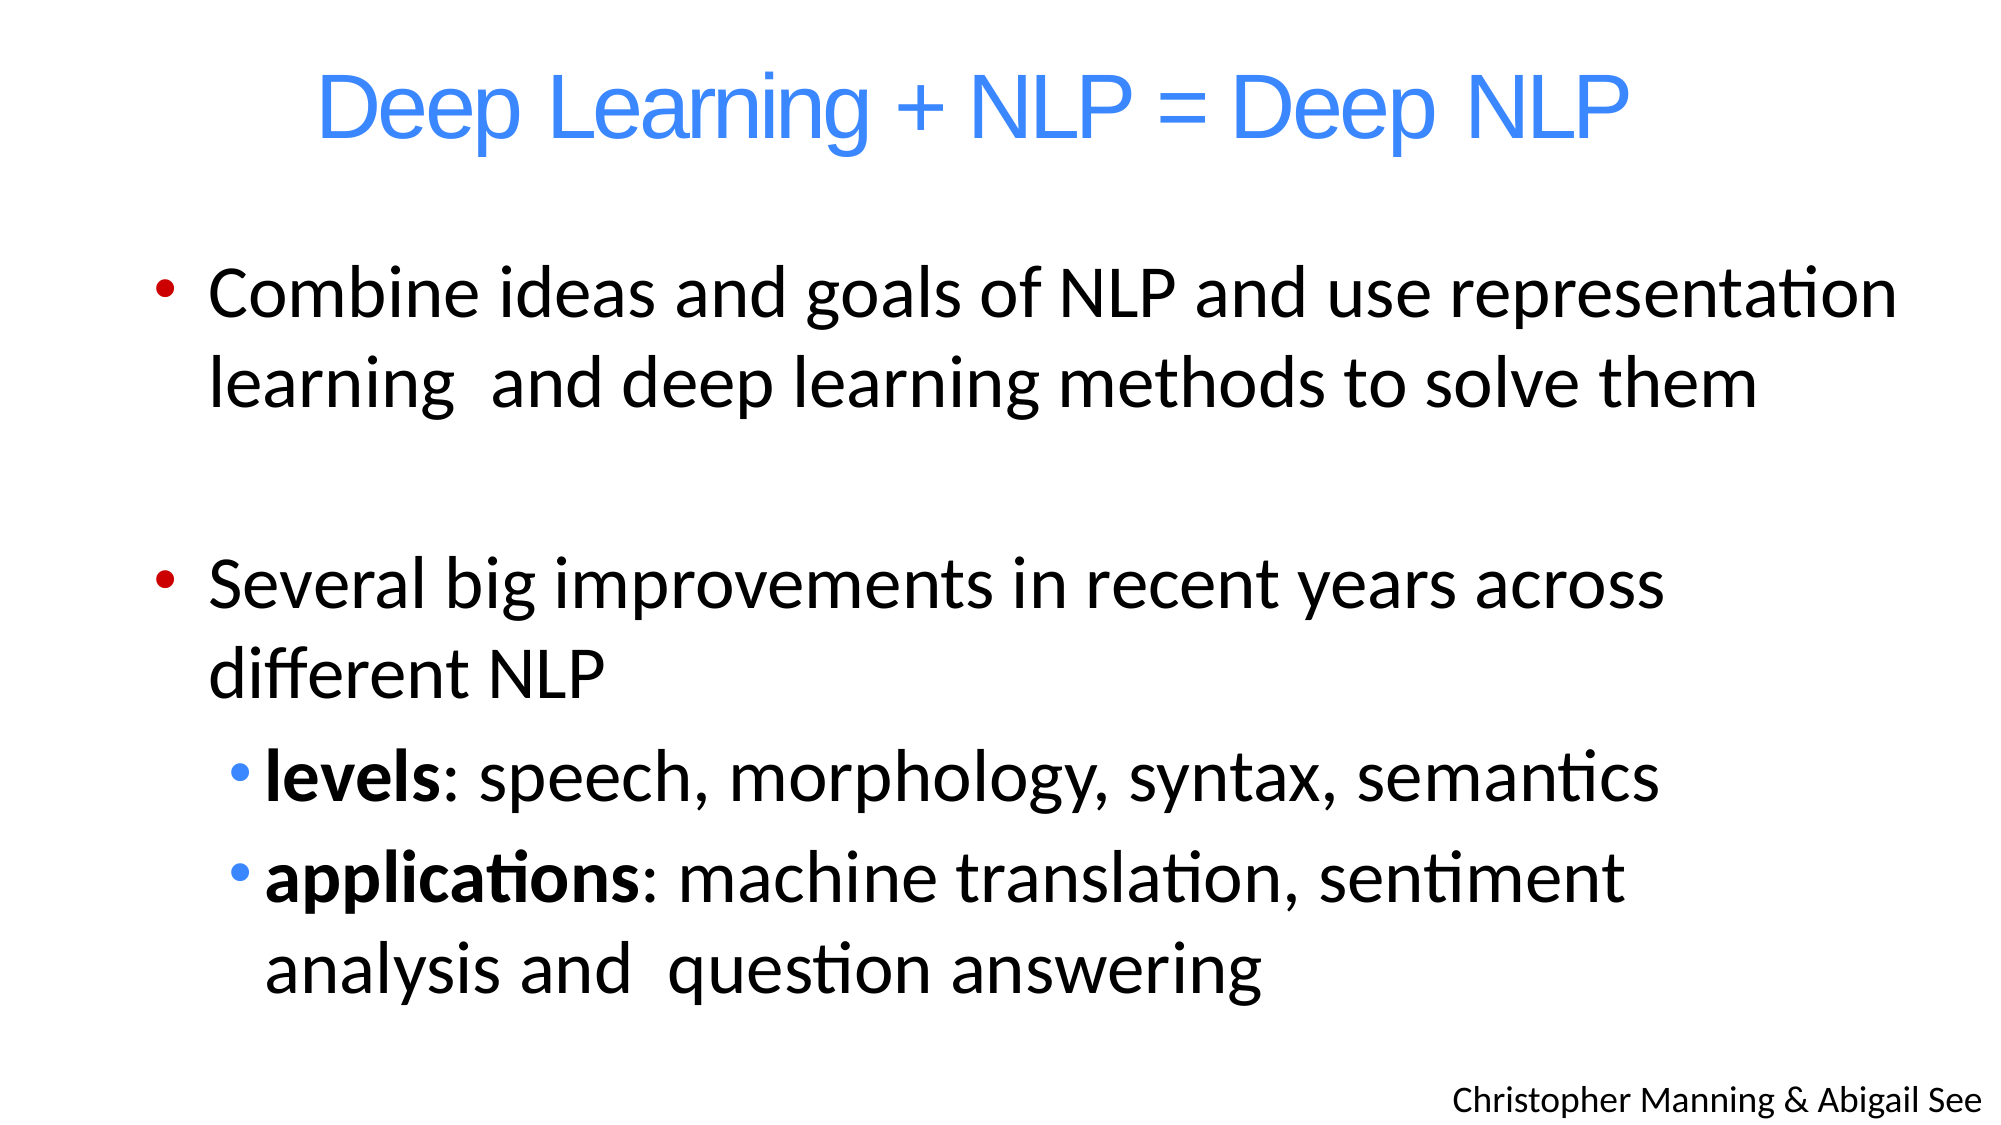

# Deep Learning + NLP = Deep NLP
Combine ideas and goals of NLP and use representation learning  and deep learning methods to solve them

Several big improvements in recent years across diﬀerent NLP
levels: speech, morphology, syntax, semantics
applications: machine translation, sentiment analysis and  question answering
Christopher Manning & Abigail See